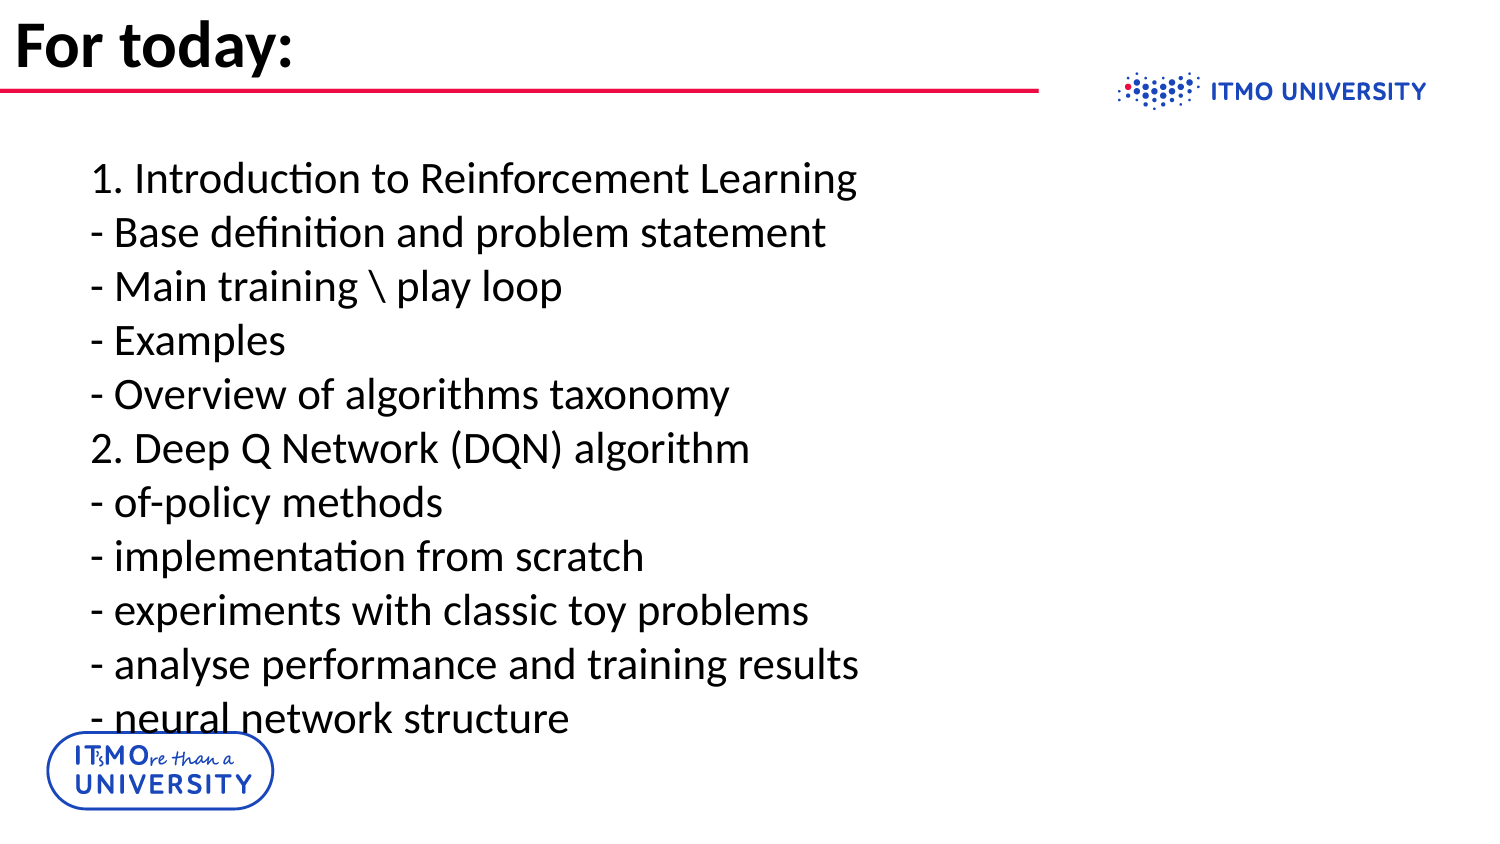

# For today:
1. Introduction to Reinforcement Learning
- Base definition and problem statement
- Main training \ play loop
- Examples
- Overview of algorithms taxonomy
2. Deep Q Network (DQN) algorithm
- of-policy methods
- implementation from scratch
- experiments with classic toy problems
- analyse performance and training results
- neural network structure